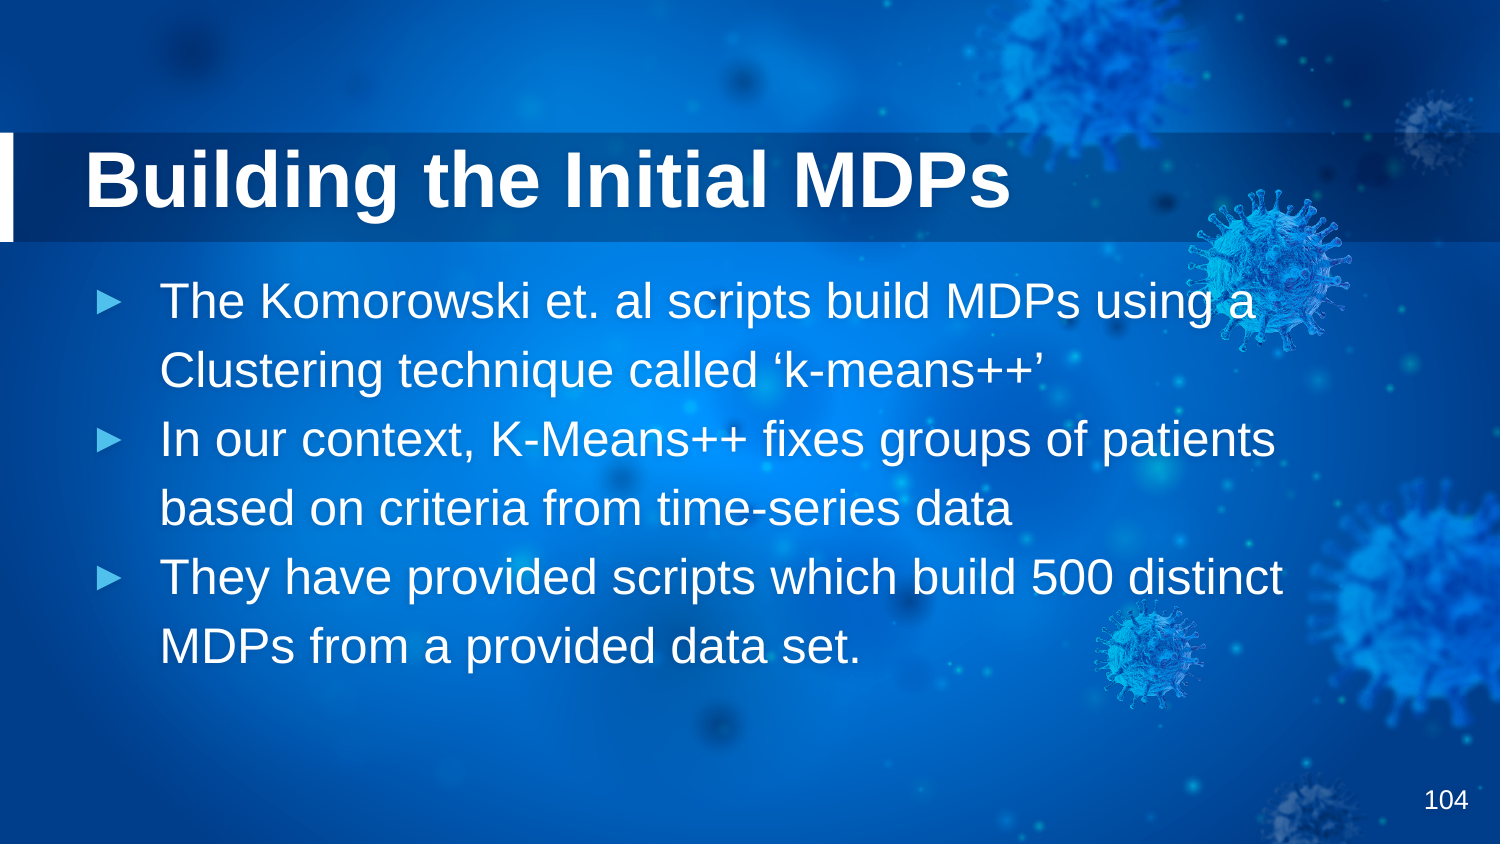

# Building the Initial MDPs
The Komorowski et. al scripts build MDPs using a Clustering technique called ‘k-means++’
In our context, K-Means++ fixes groups of patients based on criteria from time-series data
They have provided scripts which build 500 distinct MDPs from a provided data set.
104